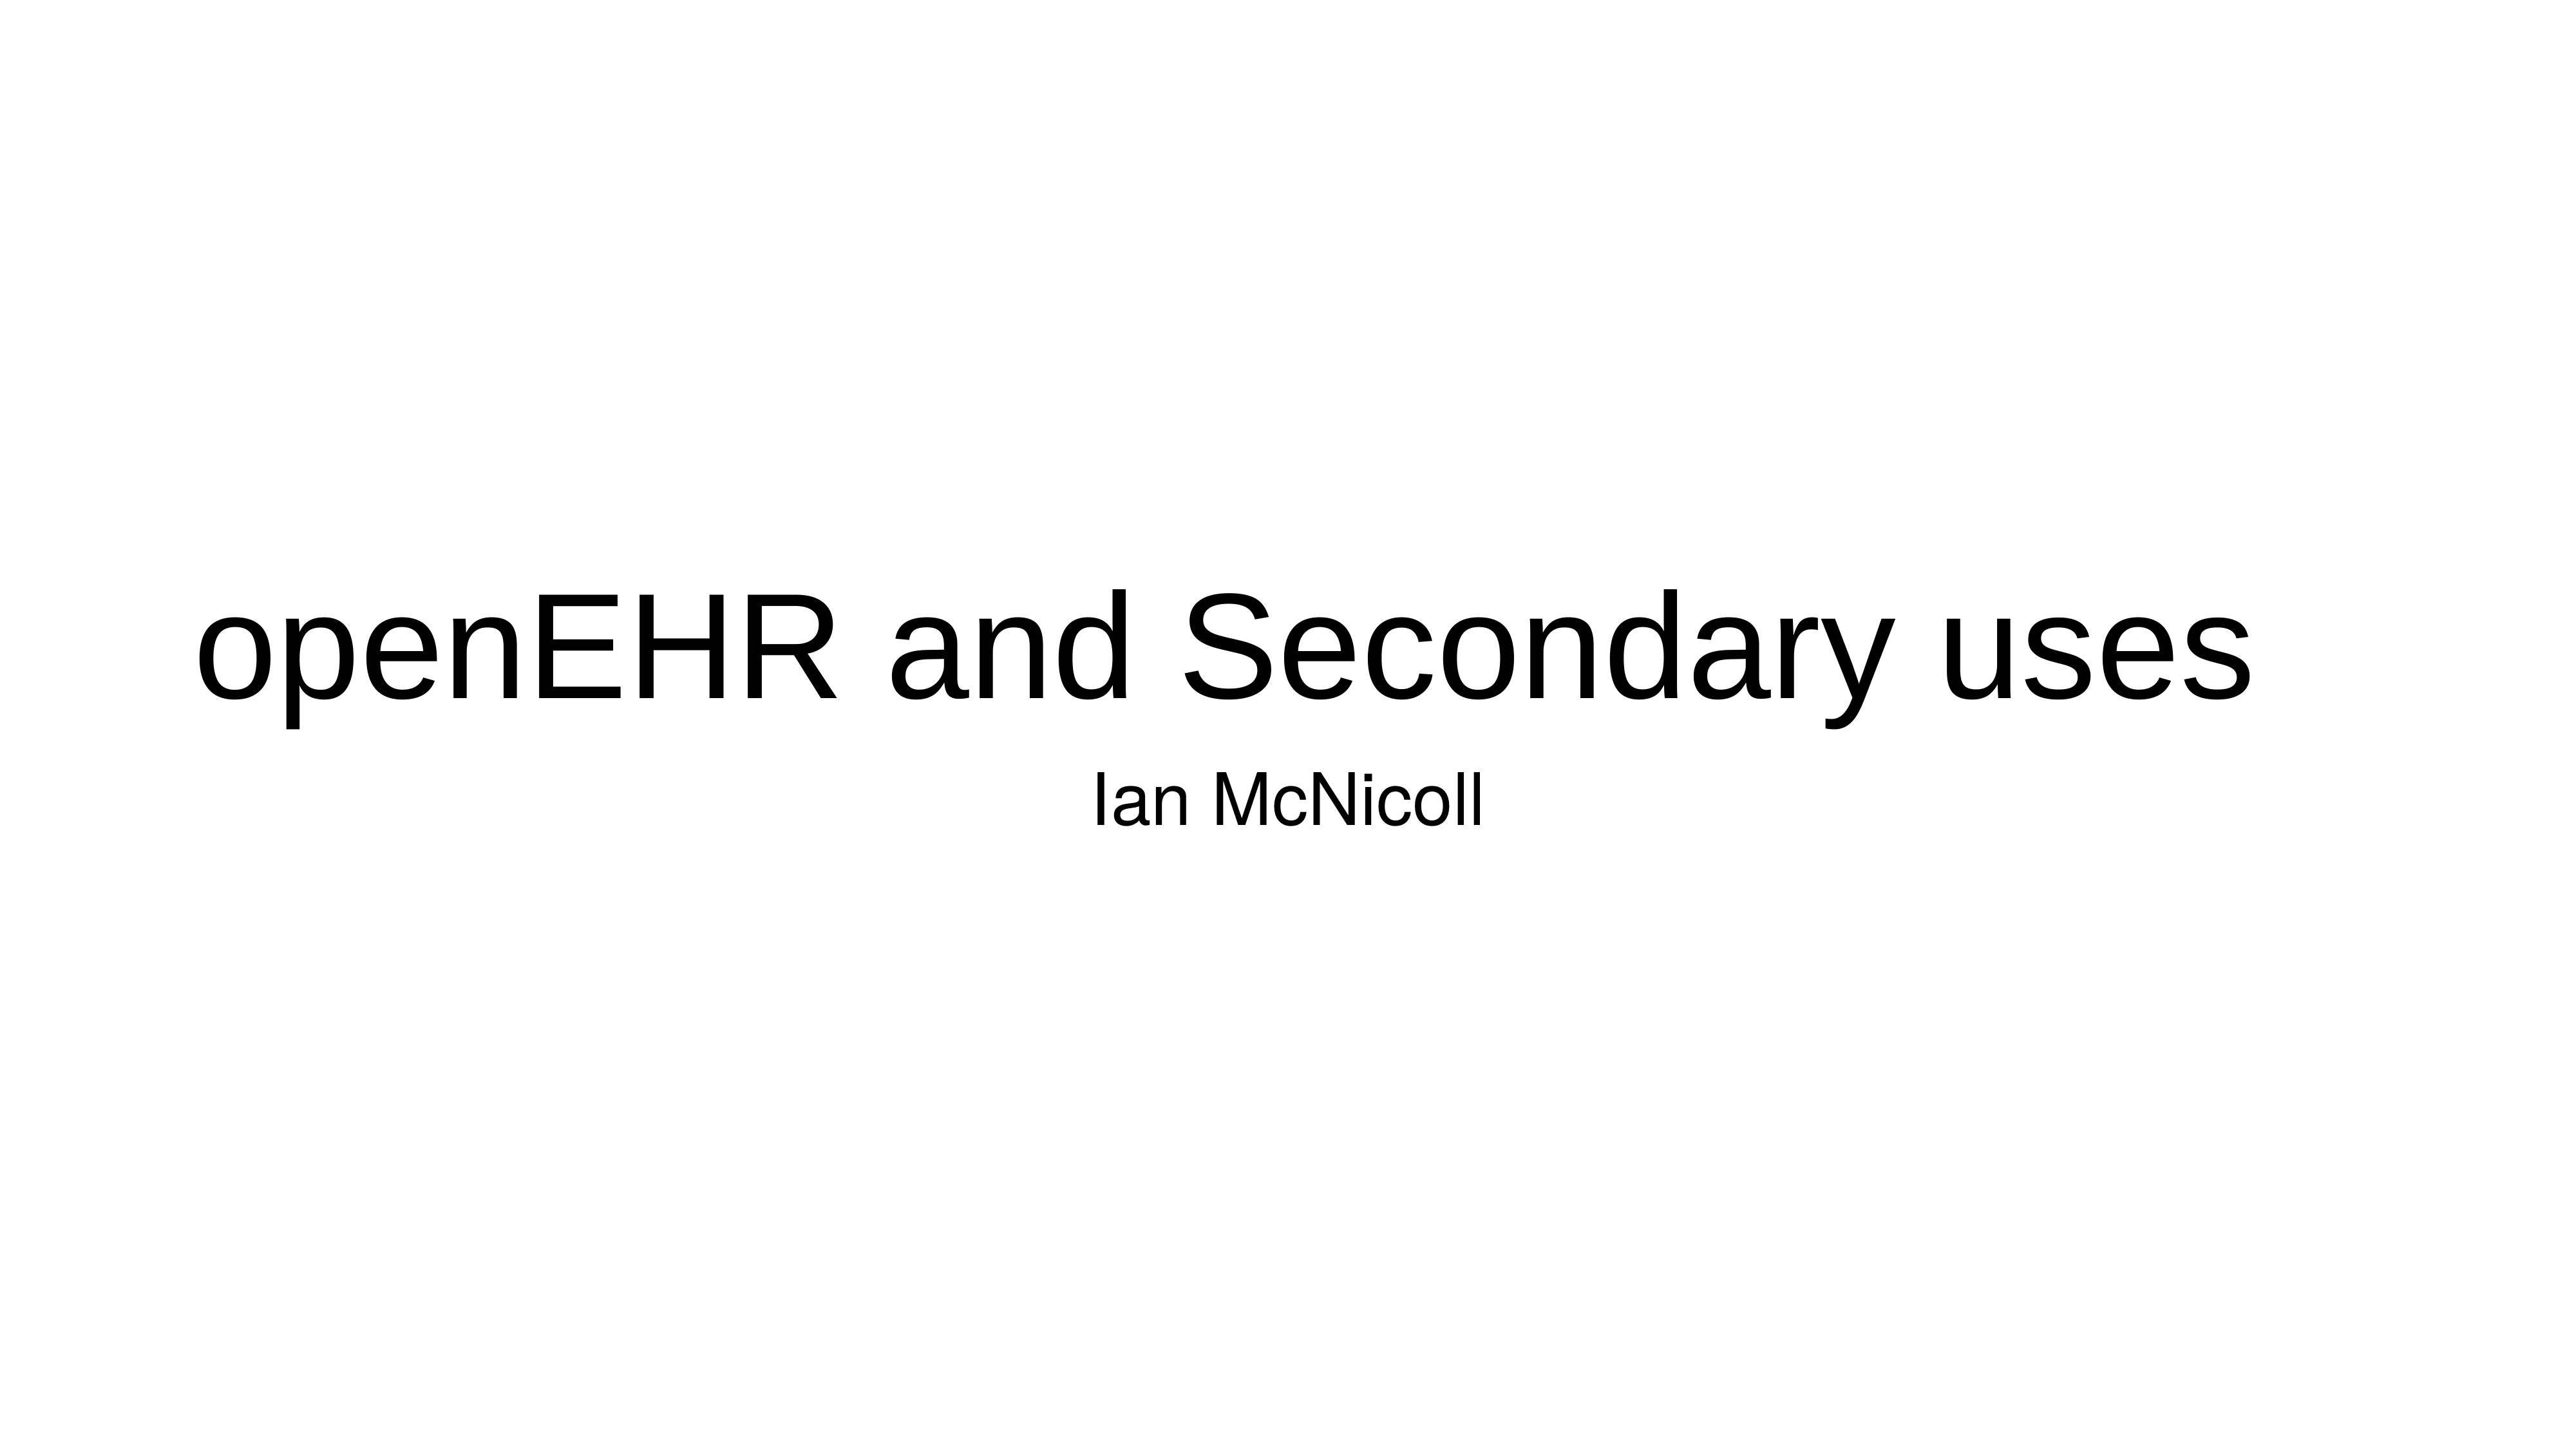

# openEHR and Secondary uses
Ian McNicoll